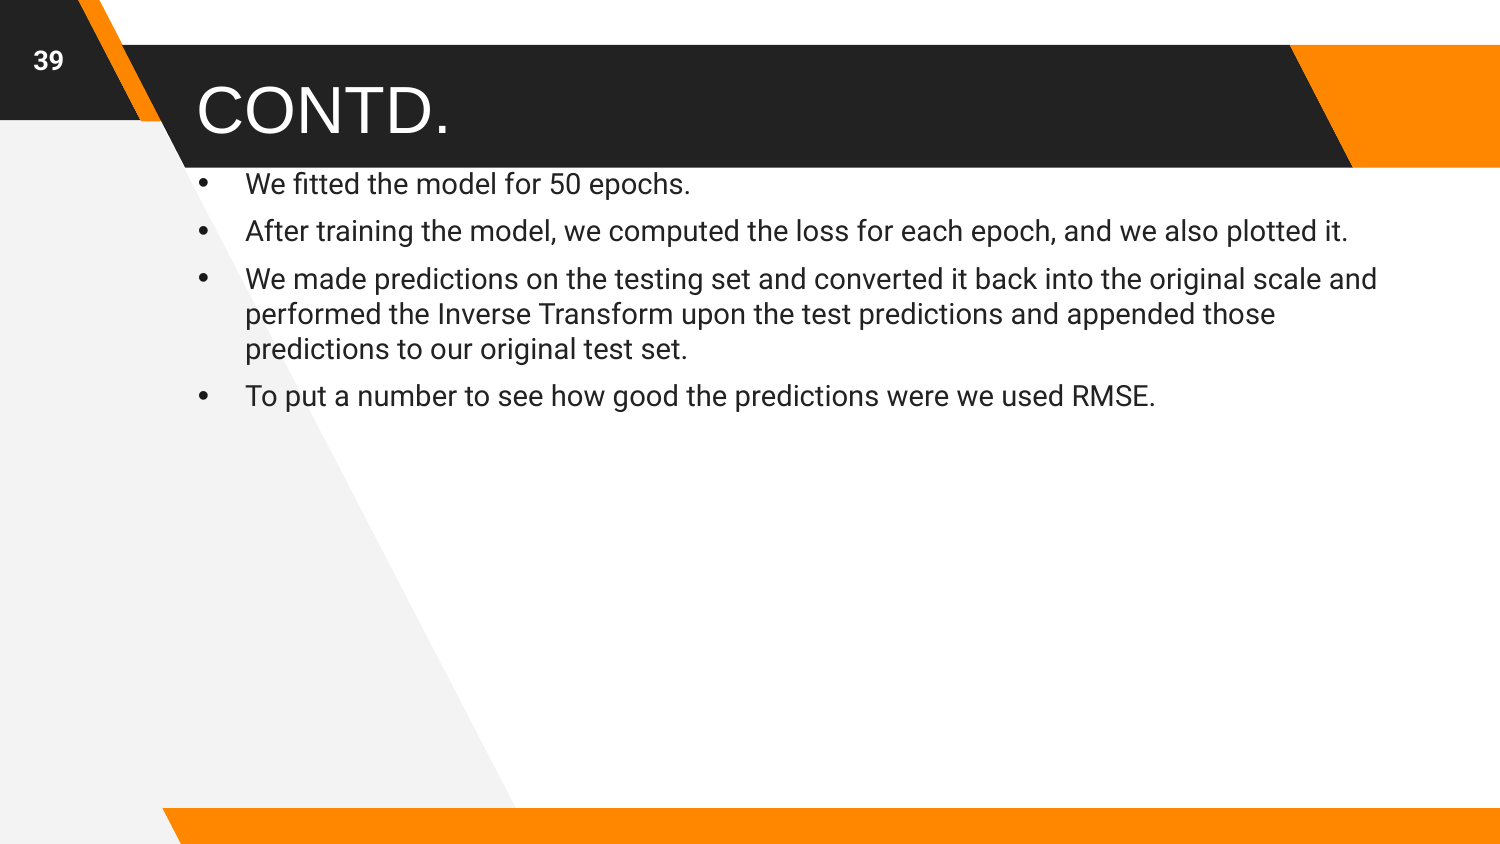

39
# CONTD.
We fitted the model for 50 epochs.
After training the model, we computed the loss for each epoch, and we also plotted it.
We made predictions on the testing set and converted it back into the original scale and performed the Inverse Transform upon the test predictions and appended those predictions to our original test set.
To put a number to see how good the predictions were we used RMSE.